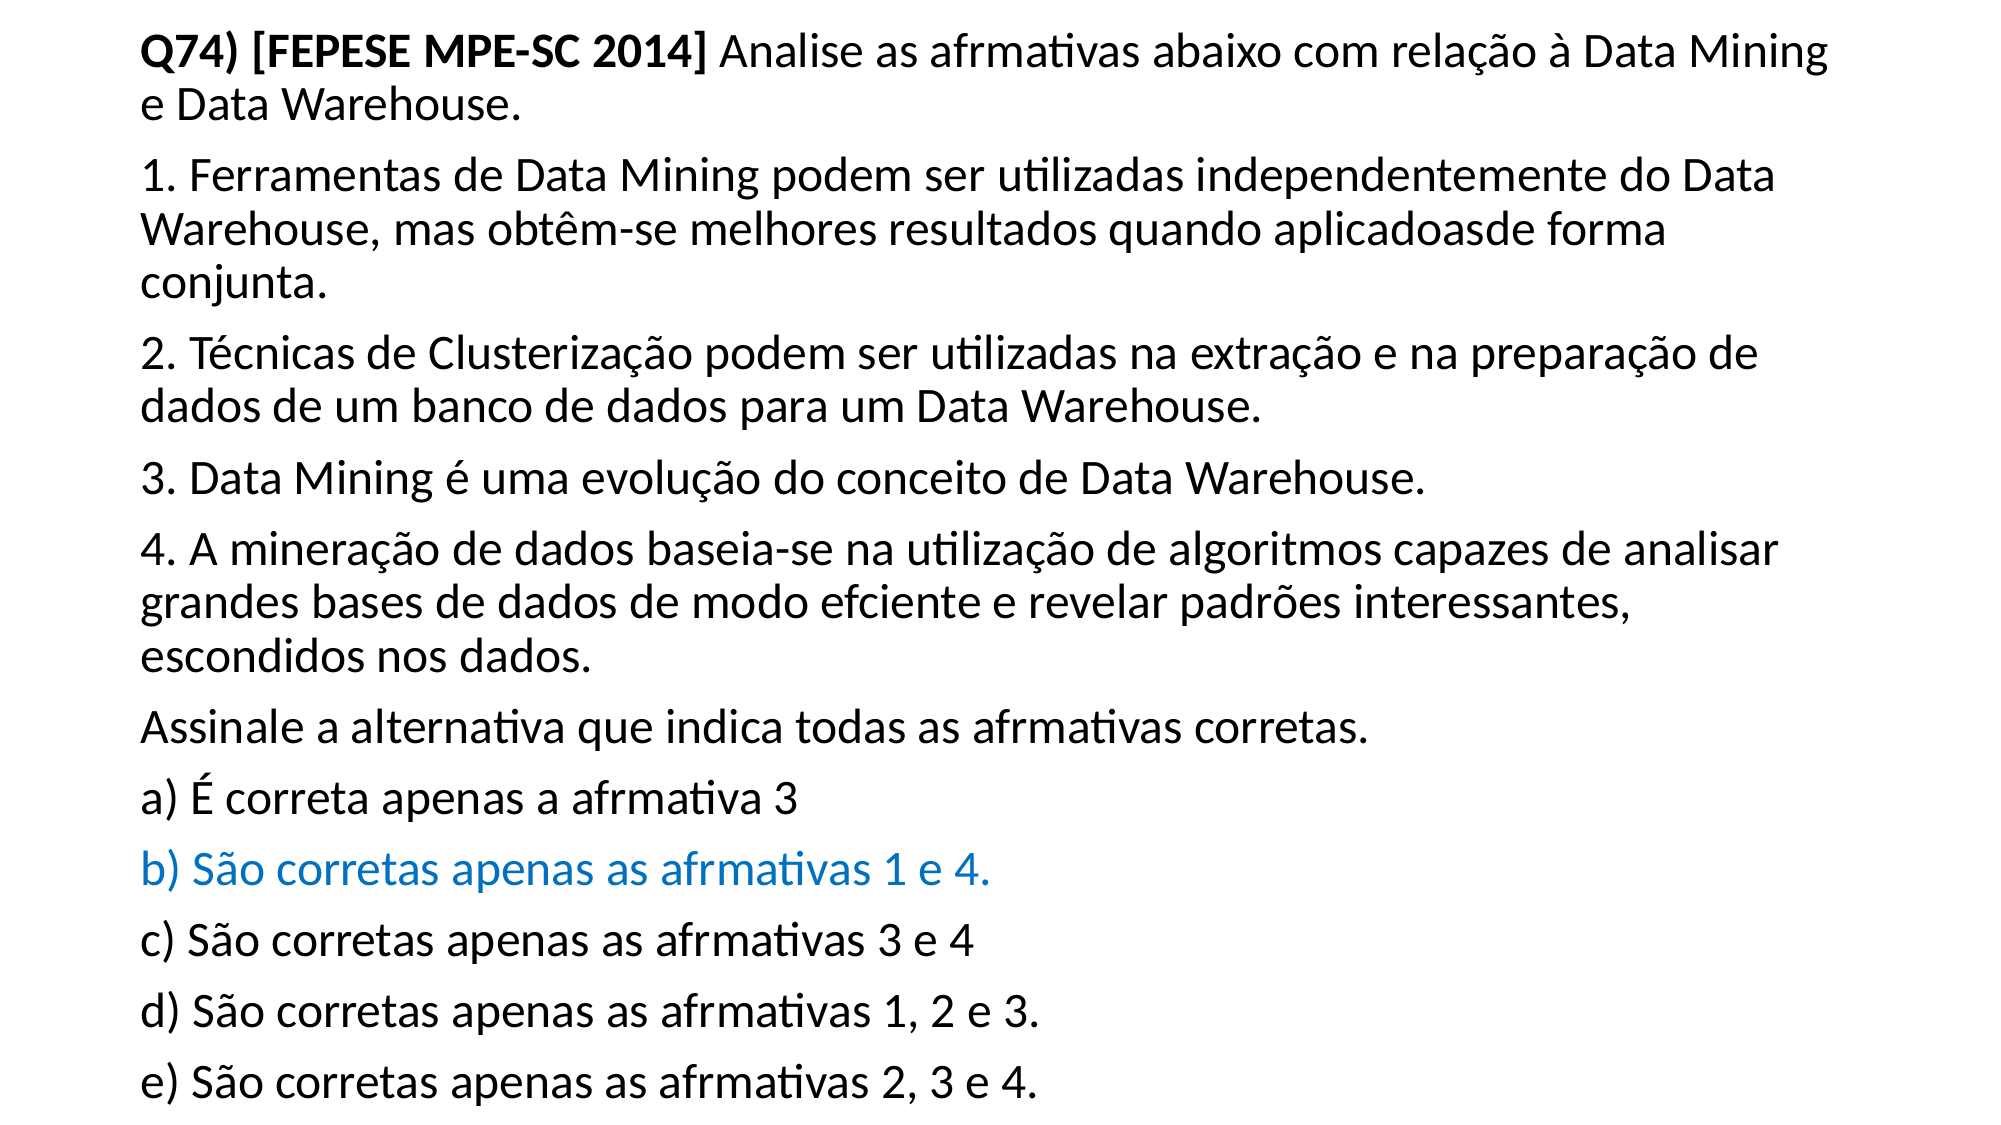

Q74) [FEPESE MPE-SC 2014] Analise as afrmativas abaixo com relação à Data Mining e Data Warehouse.
1. Ferramentas de Data Mining podem ser utilizadas independentemente do Data Warehouse, mas obtêm-se melhores resultados quando aplicadoasde forma conjunta.
2. Técnicas de Clusterização podem ser utilizadas na extração e na preparação de dados de um banco de dados para um Data Warehouse.
3. Data Mining é uma evolução do conceito de Data Warehouse.
4. A mineração de dados baseia-se na utilização de algoritmos capazes de analisar grandes bases de dados de modo efciente e revelar padrões interessantes, escondidos nos dados.
Assinale a alternativa que indica todas as afrmativas corretas.
a) É correta apenas a afrmativa 3
b) São corretas apenas as afrmativas 1 e 4.
c) São corretas apenas as afrmativas 3 e 4
d) São corretas apenas as afrmativas 1, 2 e 3.
e) São corretas apenas as afrmativas 2, 3 e 4.